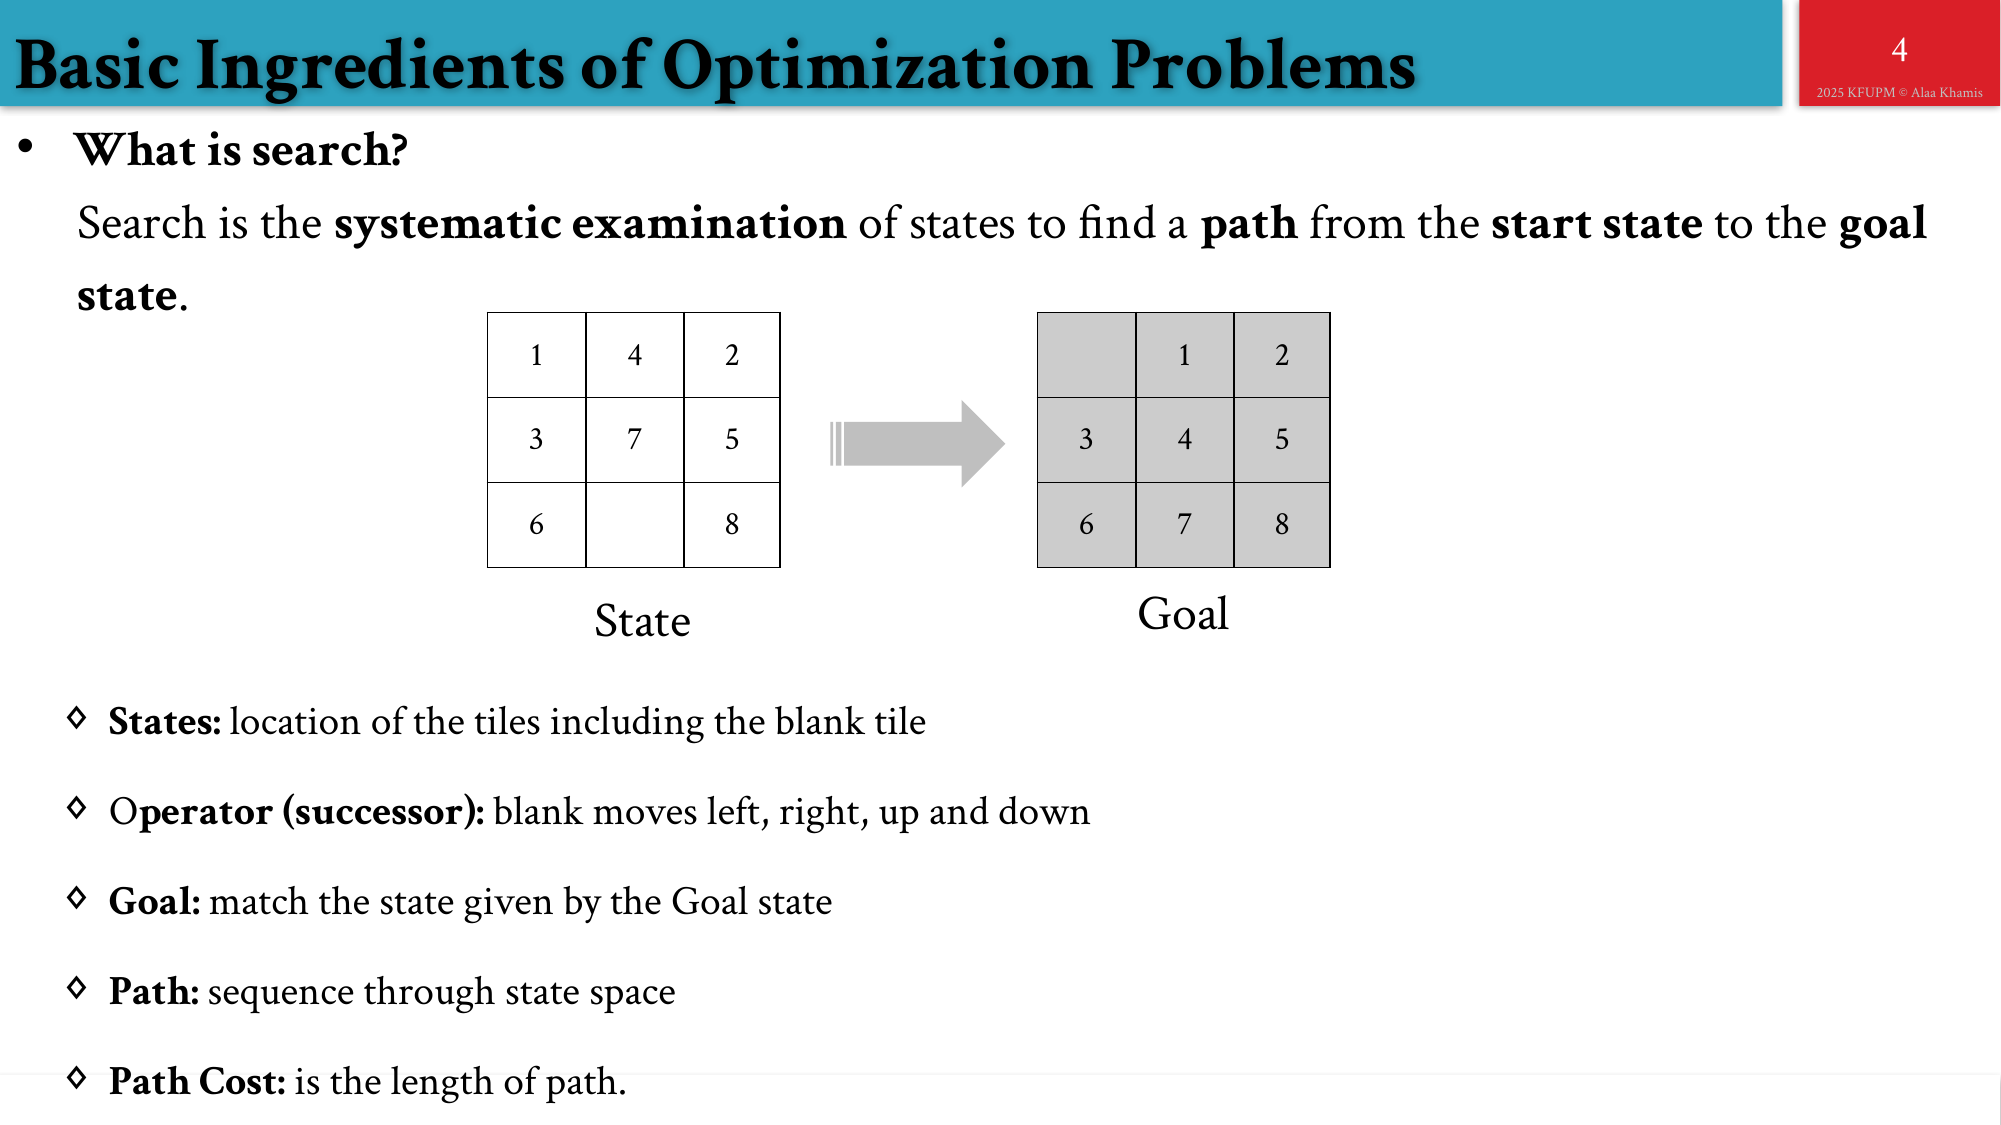

Basic Ingredients of Optimization Problems
What is search?
Search is the systematic examination of states to find a path from the start state to the goal state.
| 1 | 4 | 2 |
| --- | --- | --- |
| 3 | 7 | 5 |
| 6 |  | 8 |
|  | 1 | 2 |
| --- | --- | --- |
| 3 | 4 | 5 |
| 6 | 7 | 8 |

Goal
State
States: location of the tiles including the blank tile
Operator (successor): blank moves left, right, up and down
Goal: match the state given by the Goal state
Path: sequence through state space
Path Cost: is the length of path.